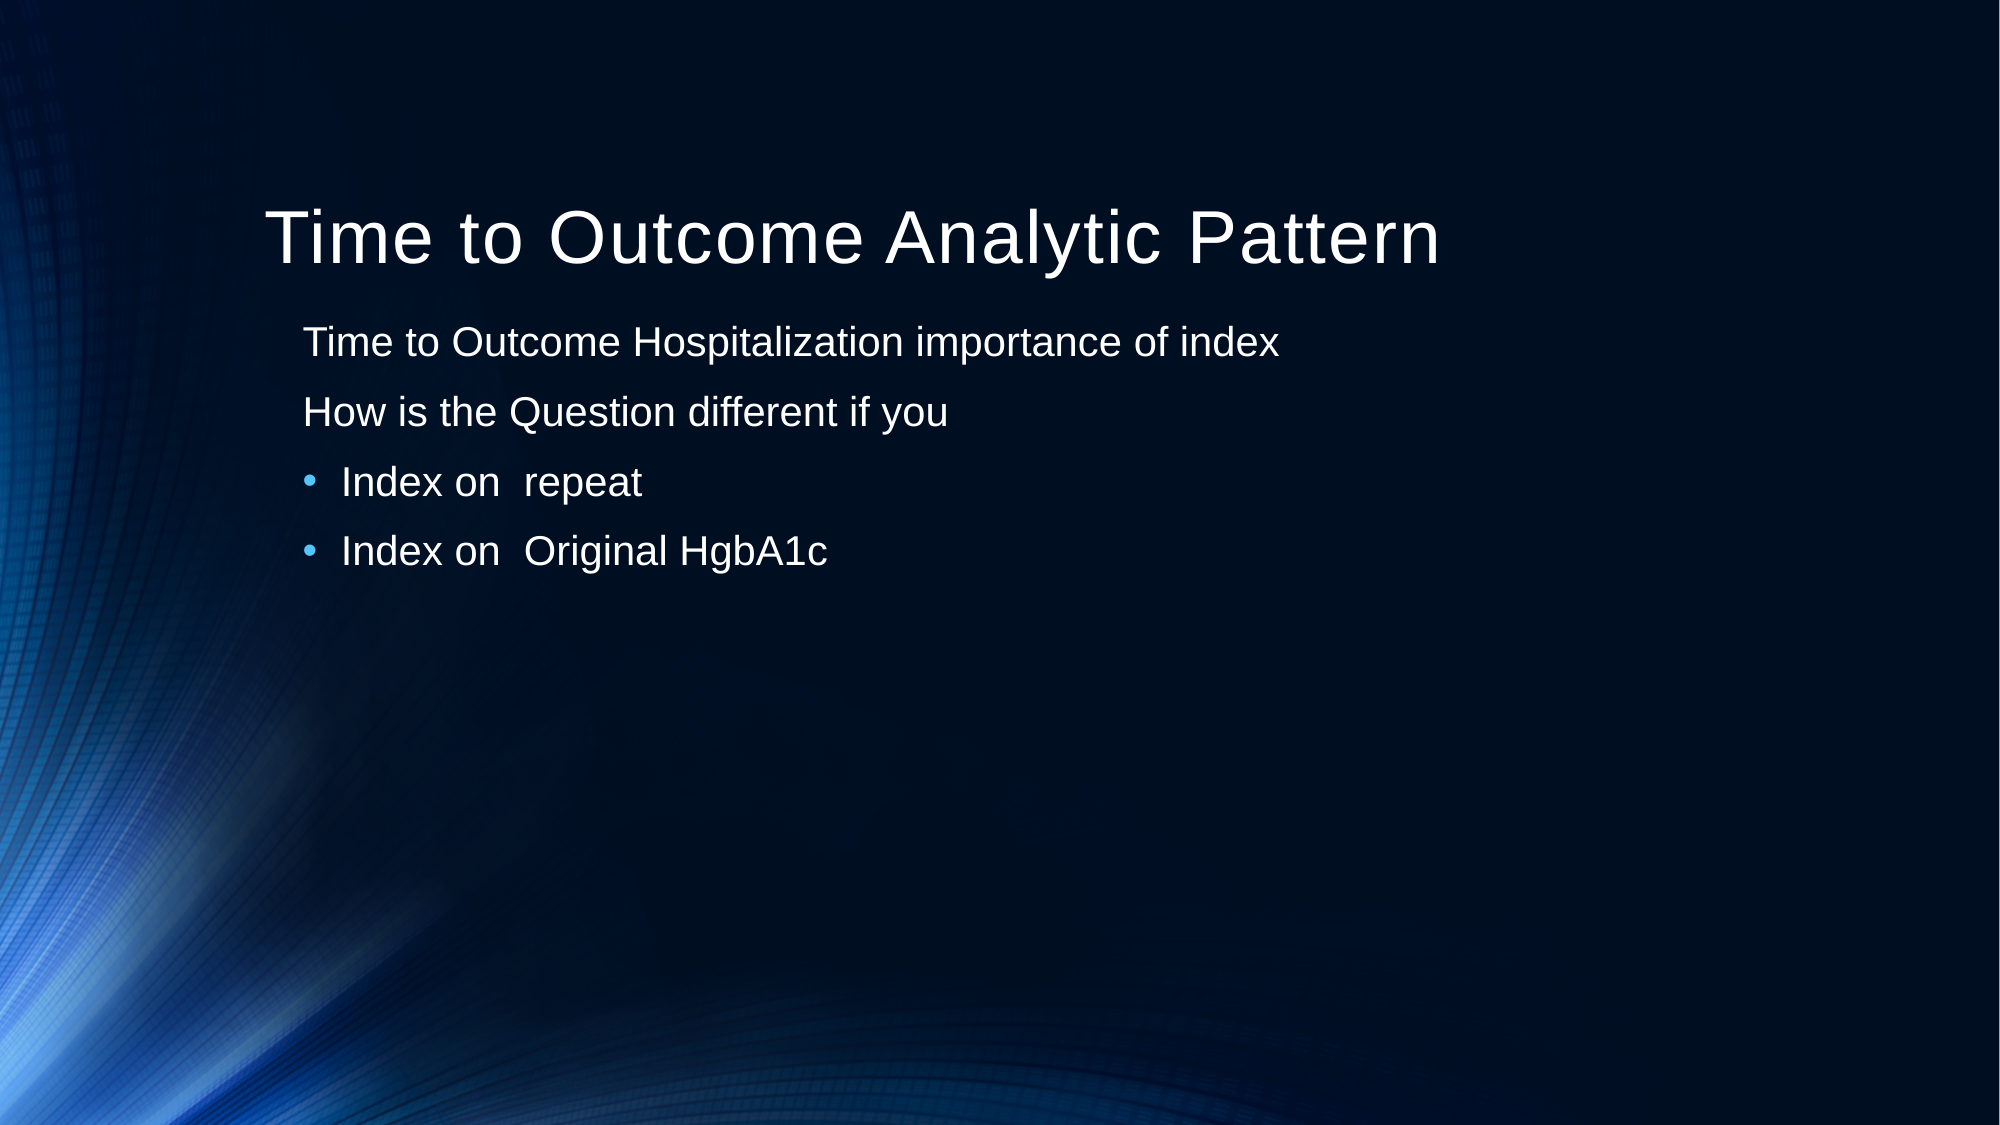

# Time to Outcome Analytic Pattern
Time to Outcome Hospitalization importance of index
How is the Question different if you
Index on  repeat
Index on  Original HgbA1c